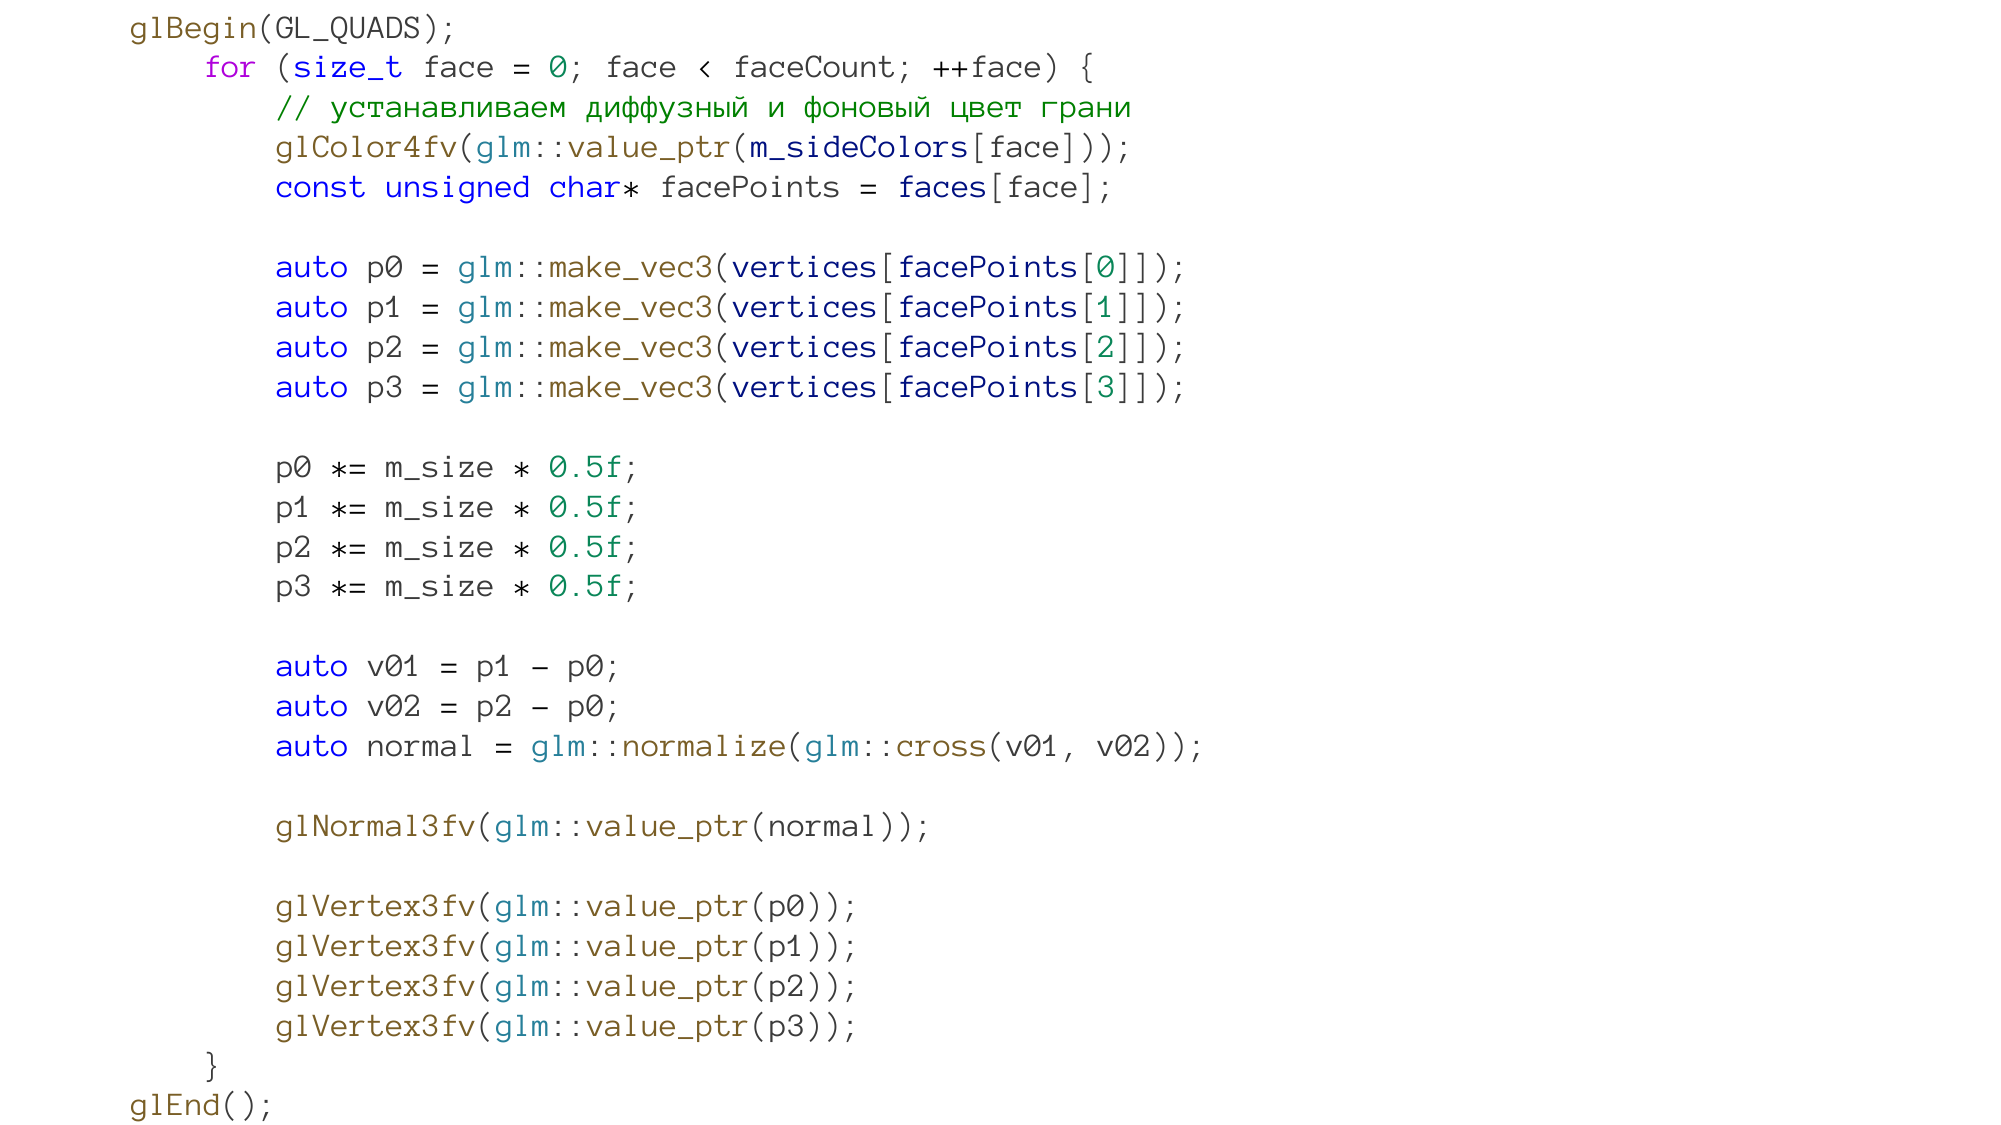

glBegin(GL_QUADS);
        for (size_t face = 0; face < faceCount; ++face) {
            // устанавливаем диффузный и фоновый цвет грани
            glColor4fv(glm::value_ptr(m_sideColors[face]));
            const unsigned char* facePoints = faces[face];
            auto p0 = glm::make_vec3(vertices[facePoints[0]]);
            auto p1 = glm::make_vec3(vertices[facePoints[1]]);
            auto p2 = glm::make_vec3(vertices[facePoints[2]]);
            auto p3 = glm::make_vec3(vertices[facePoints[3]]);

            p0 *= m_size * 0.5f;
            p1 *= m_size * 0.5f;
            p2 *= m_size * 0.5f;
            p3 *= m_size * 0.5f;
            auto v01 = p1 - p0;
            auto v02 = p2 - p0;
            auto normal = glm::normalize(glm::cross(v01, v02));
            glNormal3fv(glm::value_ptr(normal));
            glVertex3fv(glm::value_ptr(p0));
            glVertex3fv(glm::value_ptr(p1));
            glVertex3fv(glm::value_ptr(p2));
            glVertex3fv(glm::value_ptr(p3));
        }
    glEnd();